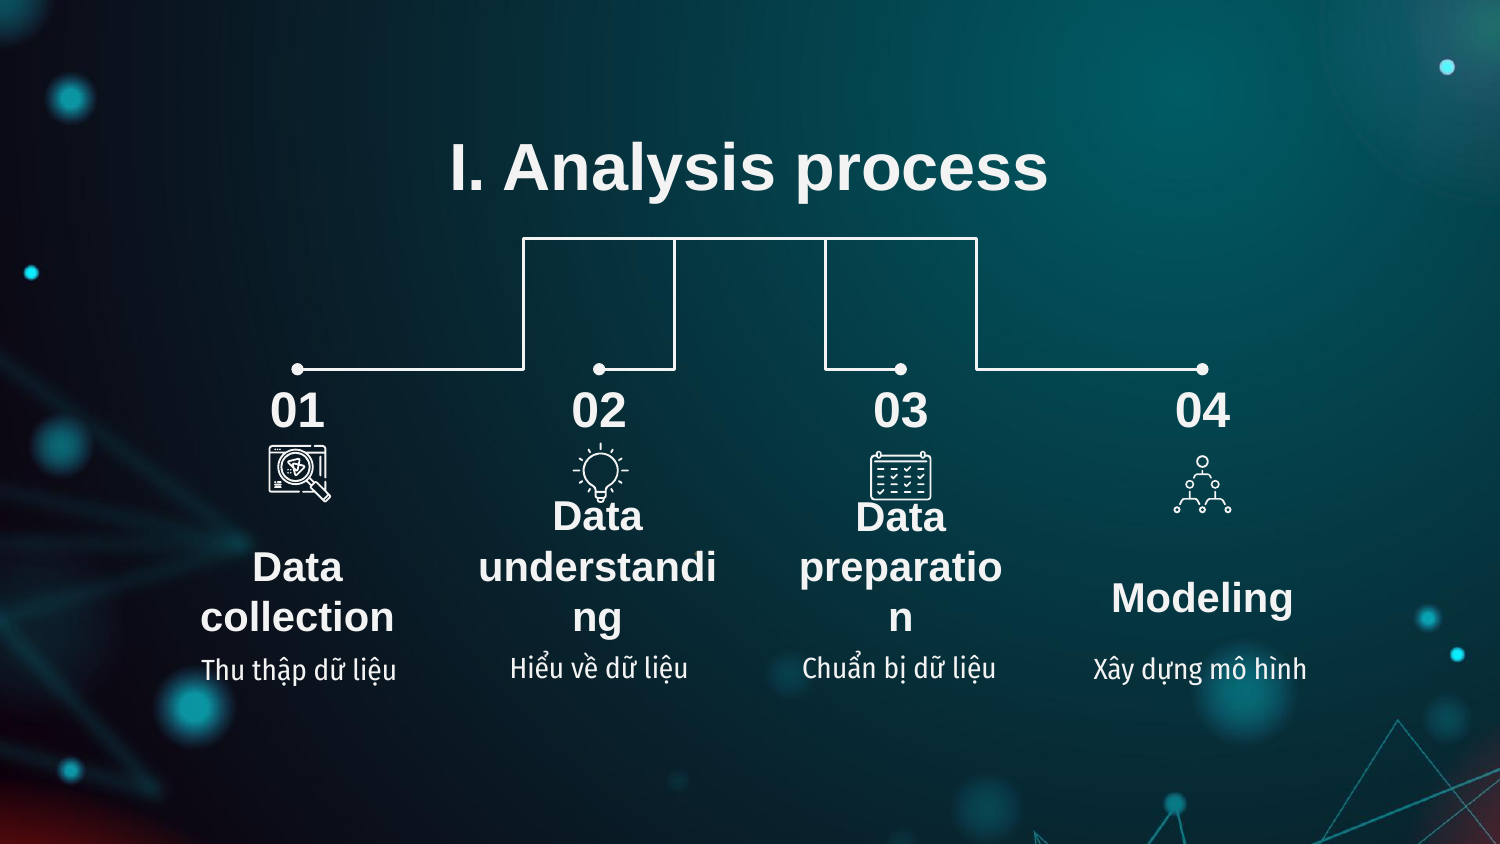

# I. Analysis process
01
Data collection
02
Data understanding
Hiểu về dữ liệu
03
Data preparation
Chuẩn bị dữ liệu
04
Modeling
Xây dựng mô hình

Thu thập dữ liệu